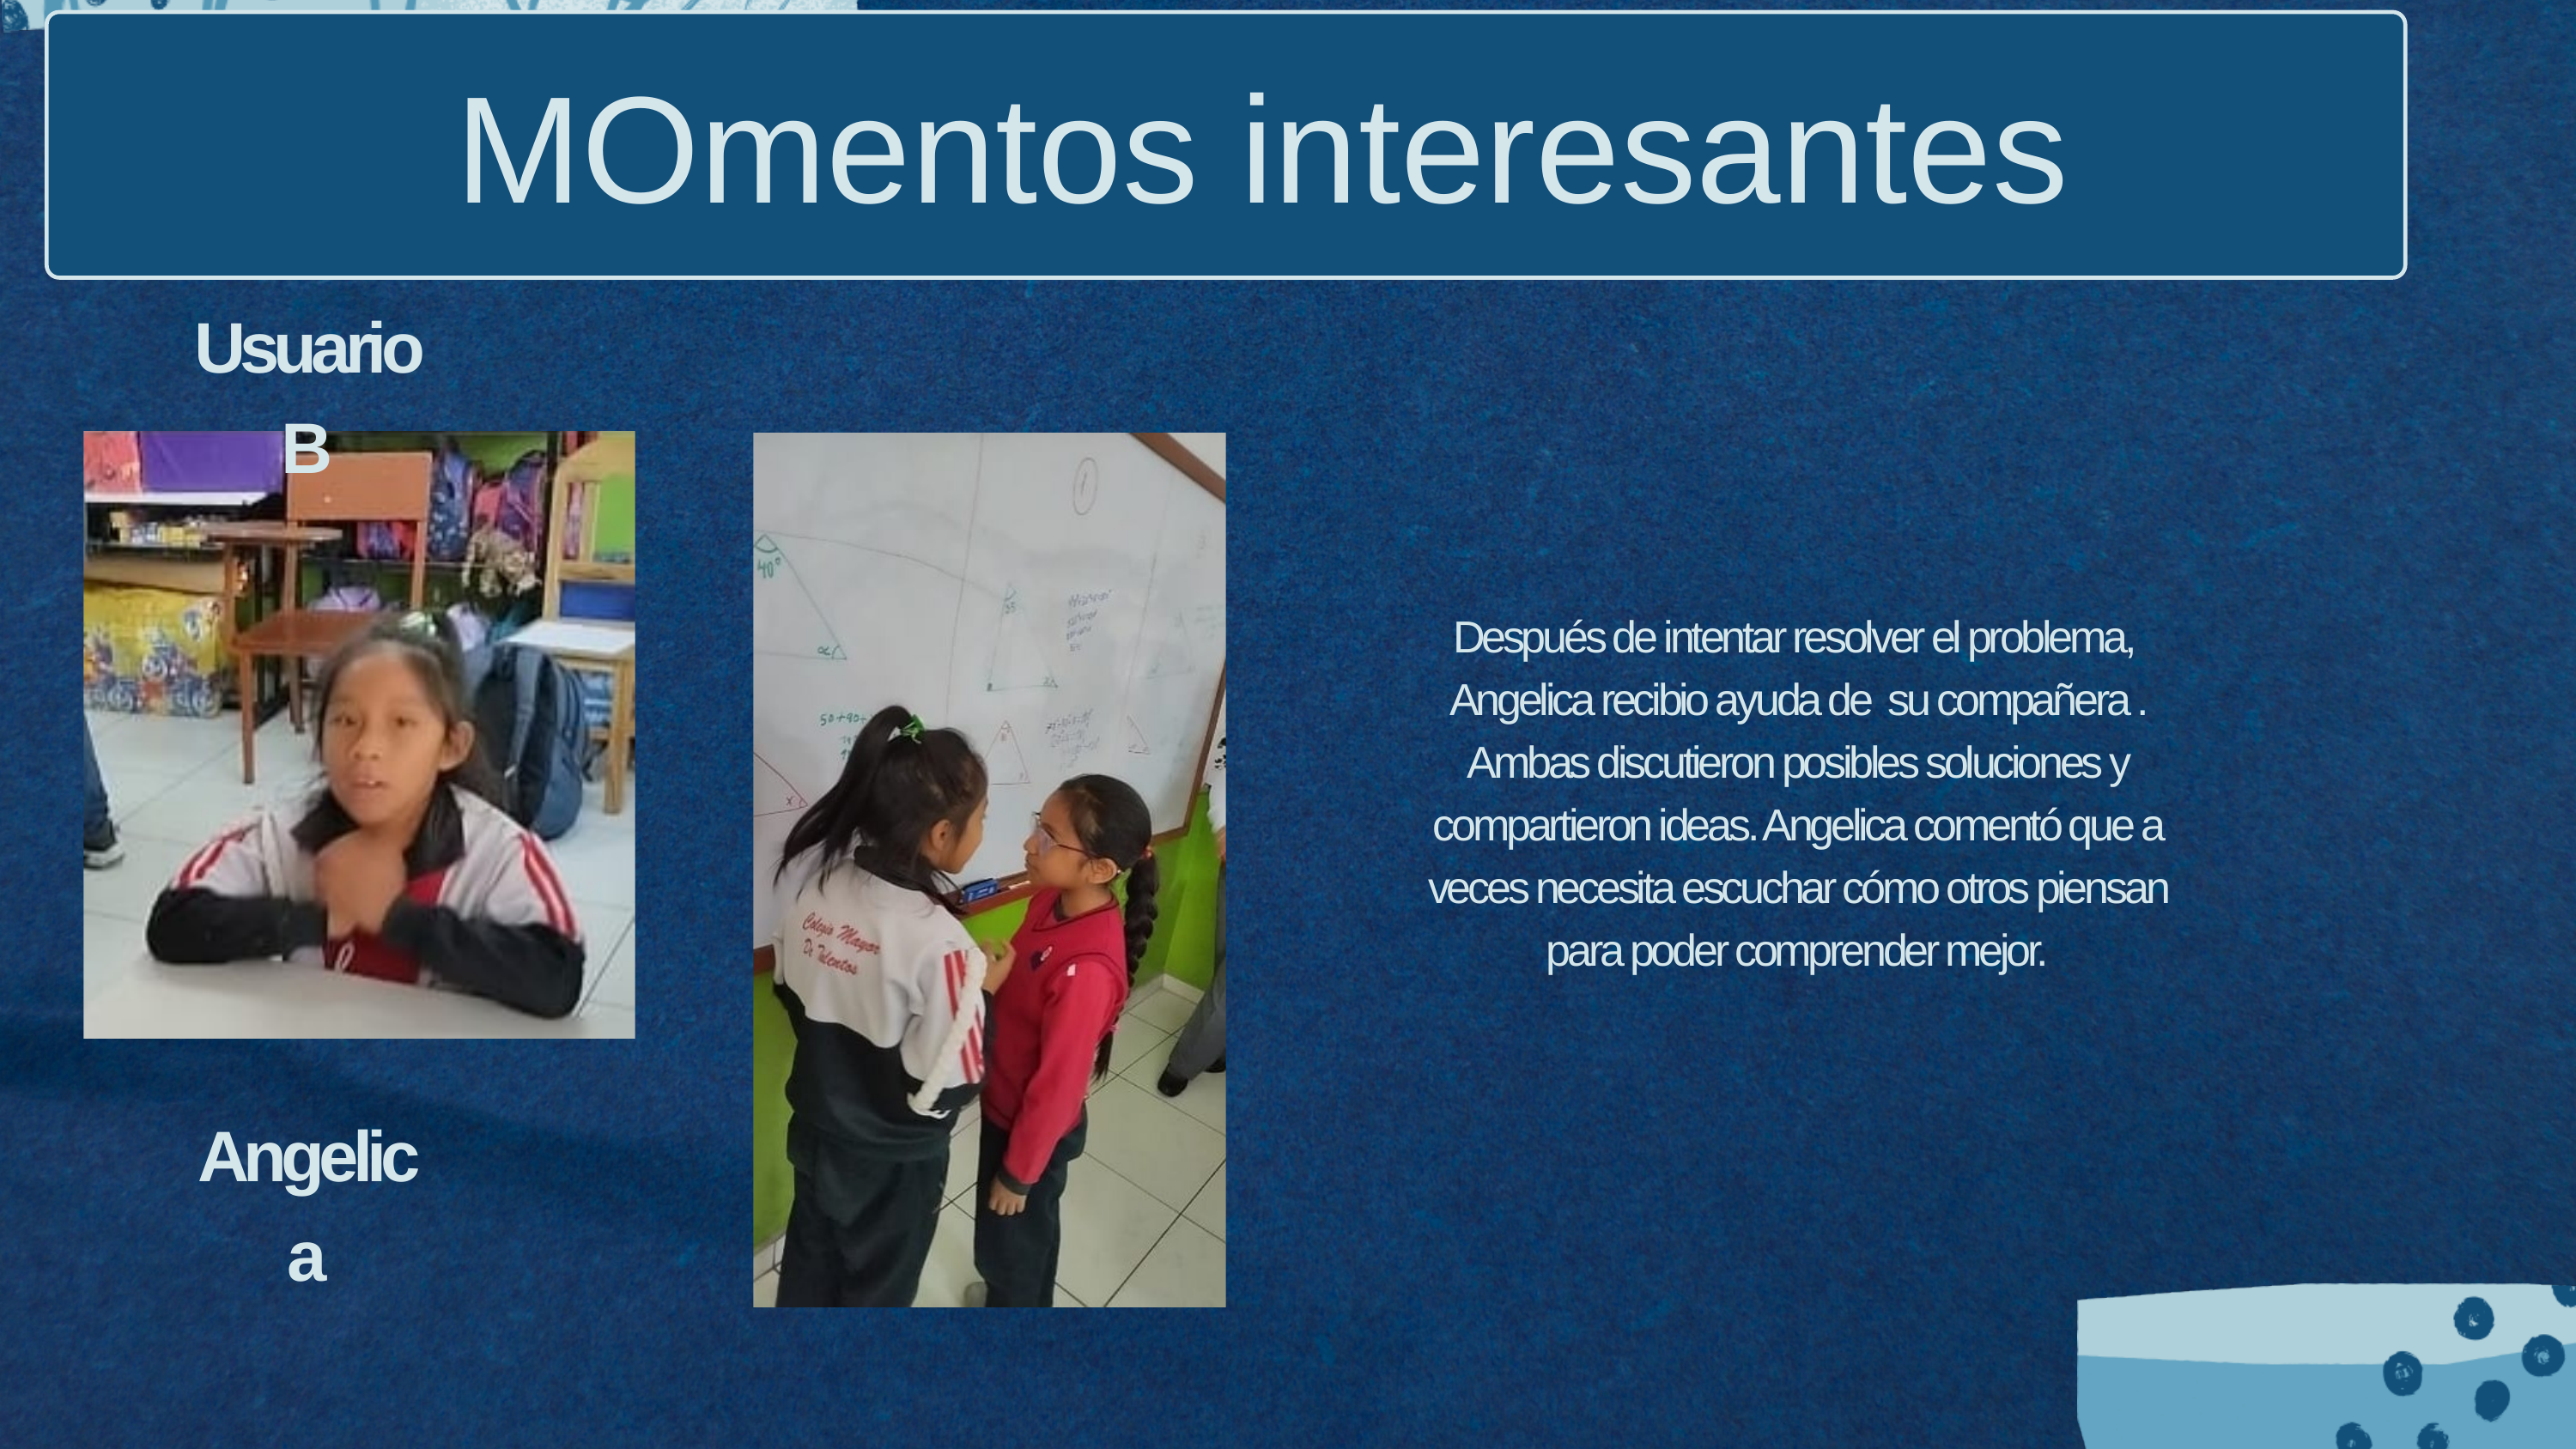

MOmentos interesantes
Usuario B

Después de intentar resolver el problema,  Angelica recibio ayuda de  su compañera . Ambas discutieron posibles soluciones y compartieron ideas. Angelica comentó que a veces necesita escuchar cómo otros piensan para poder comprender mejor.
Angelica